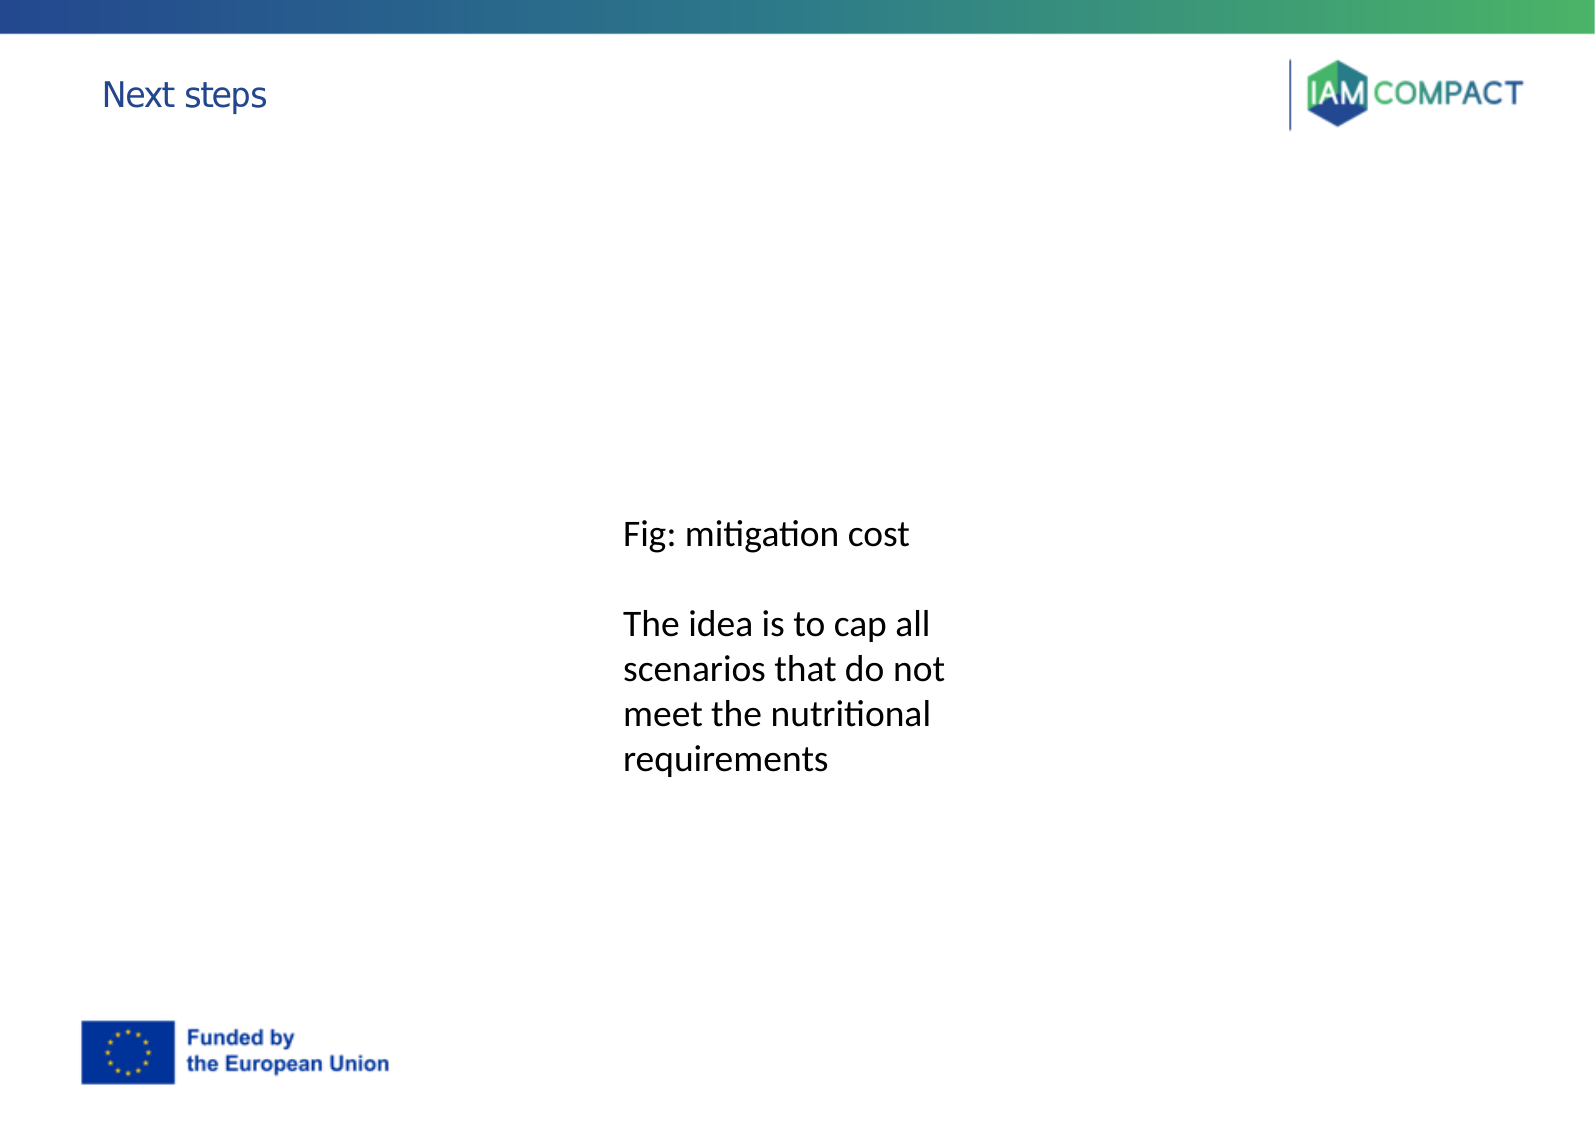

# Next steps
Fig: mitigation cost

The idea is to cap all scenarios that do not meet the nutritional requirements